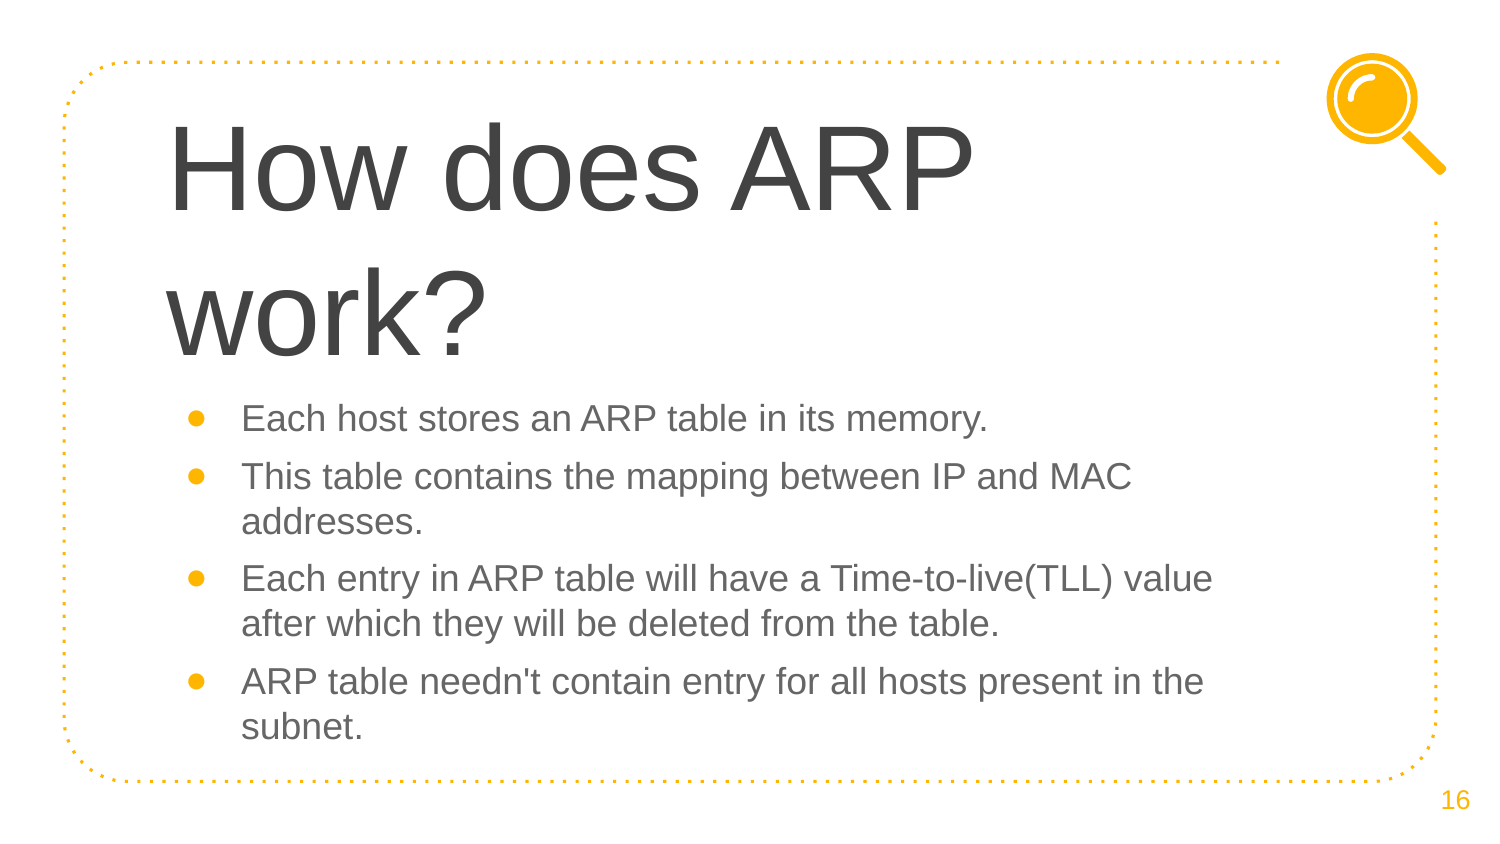

# How does ARP work?
Each host stores an ARP table in its memory.
This table contains the mapping between IP and MAC addresses.
Each entry in ARP table will have a Time-to-live(TLL) value after which they will be deleted from the table.
ARP table needn't contain entry for all hosts present in the subnet.
16